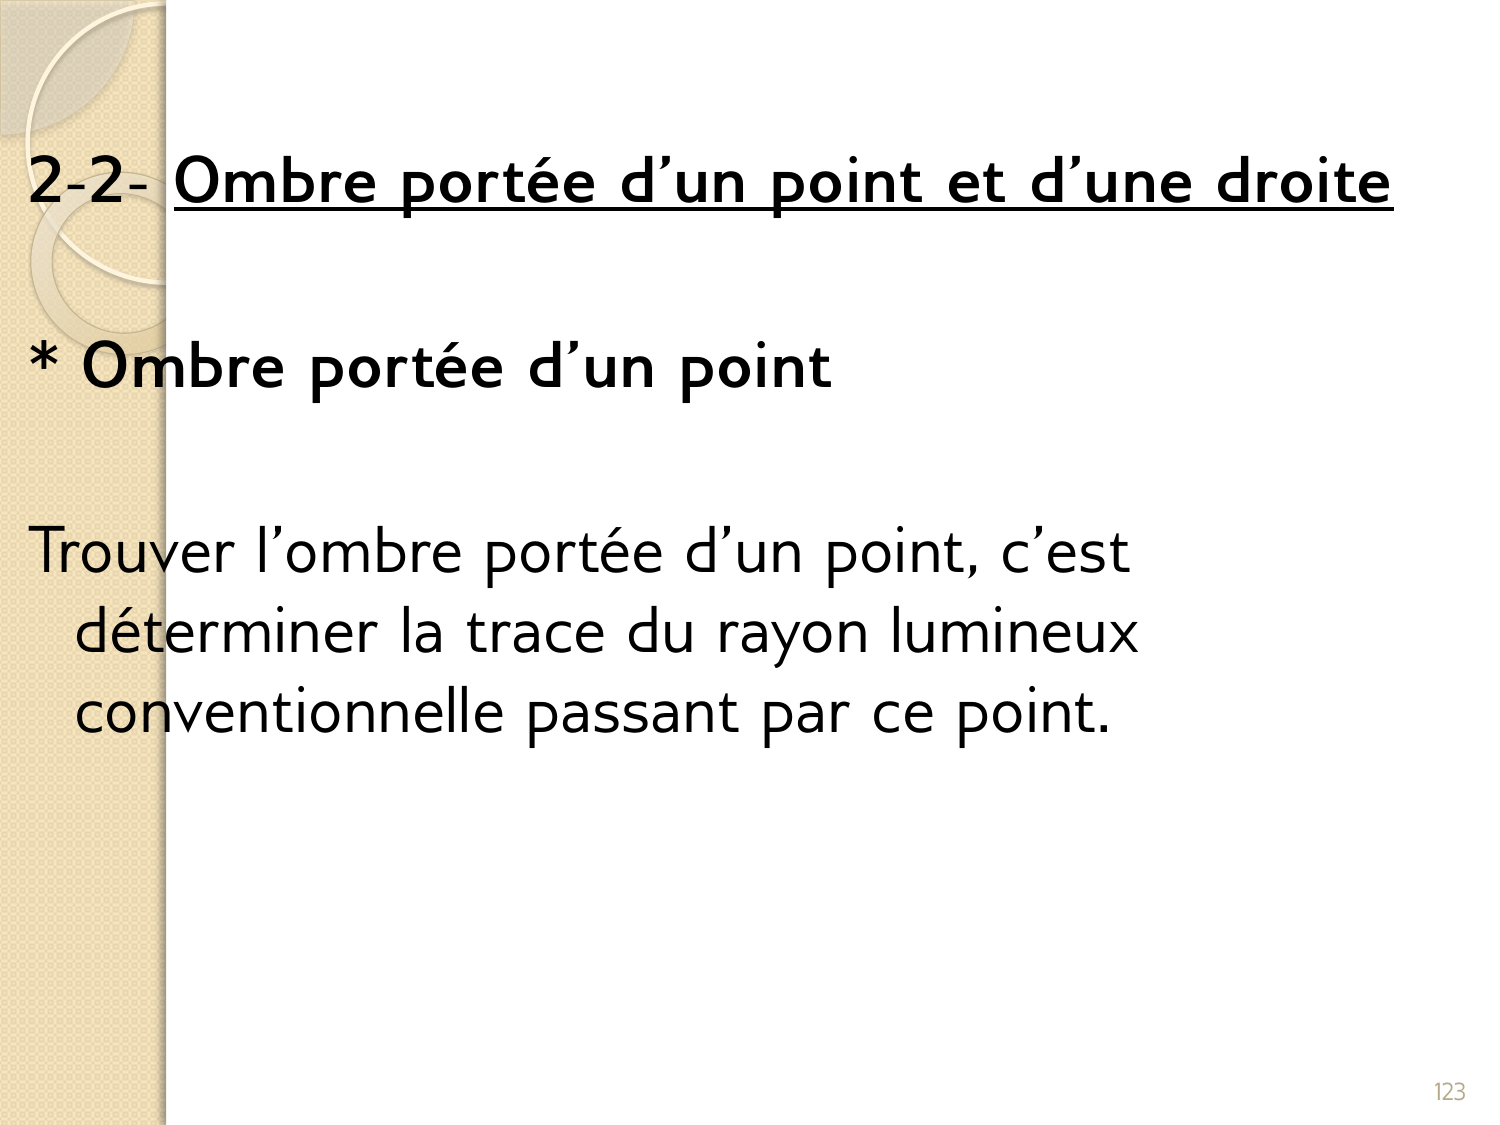

2-2- Ombre portée d’un point et d’une droite

* Ombre portée d’un point

Trouver l’ombre portée d’un point, c’est déterminer la trace du rayon lumineux conventionnelle passant par ce point.

123